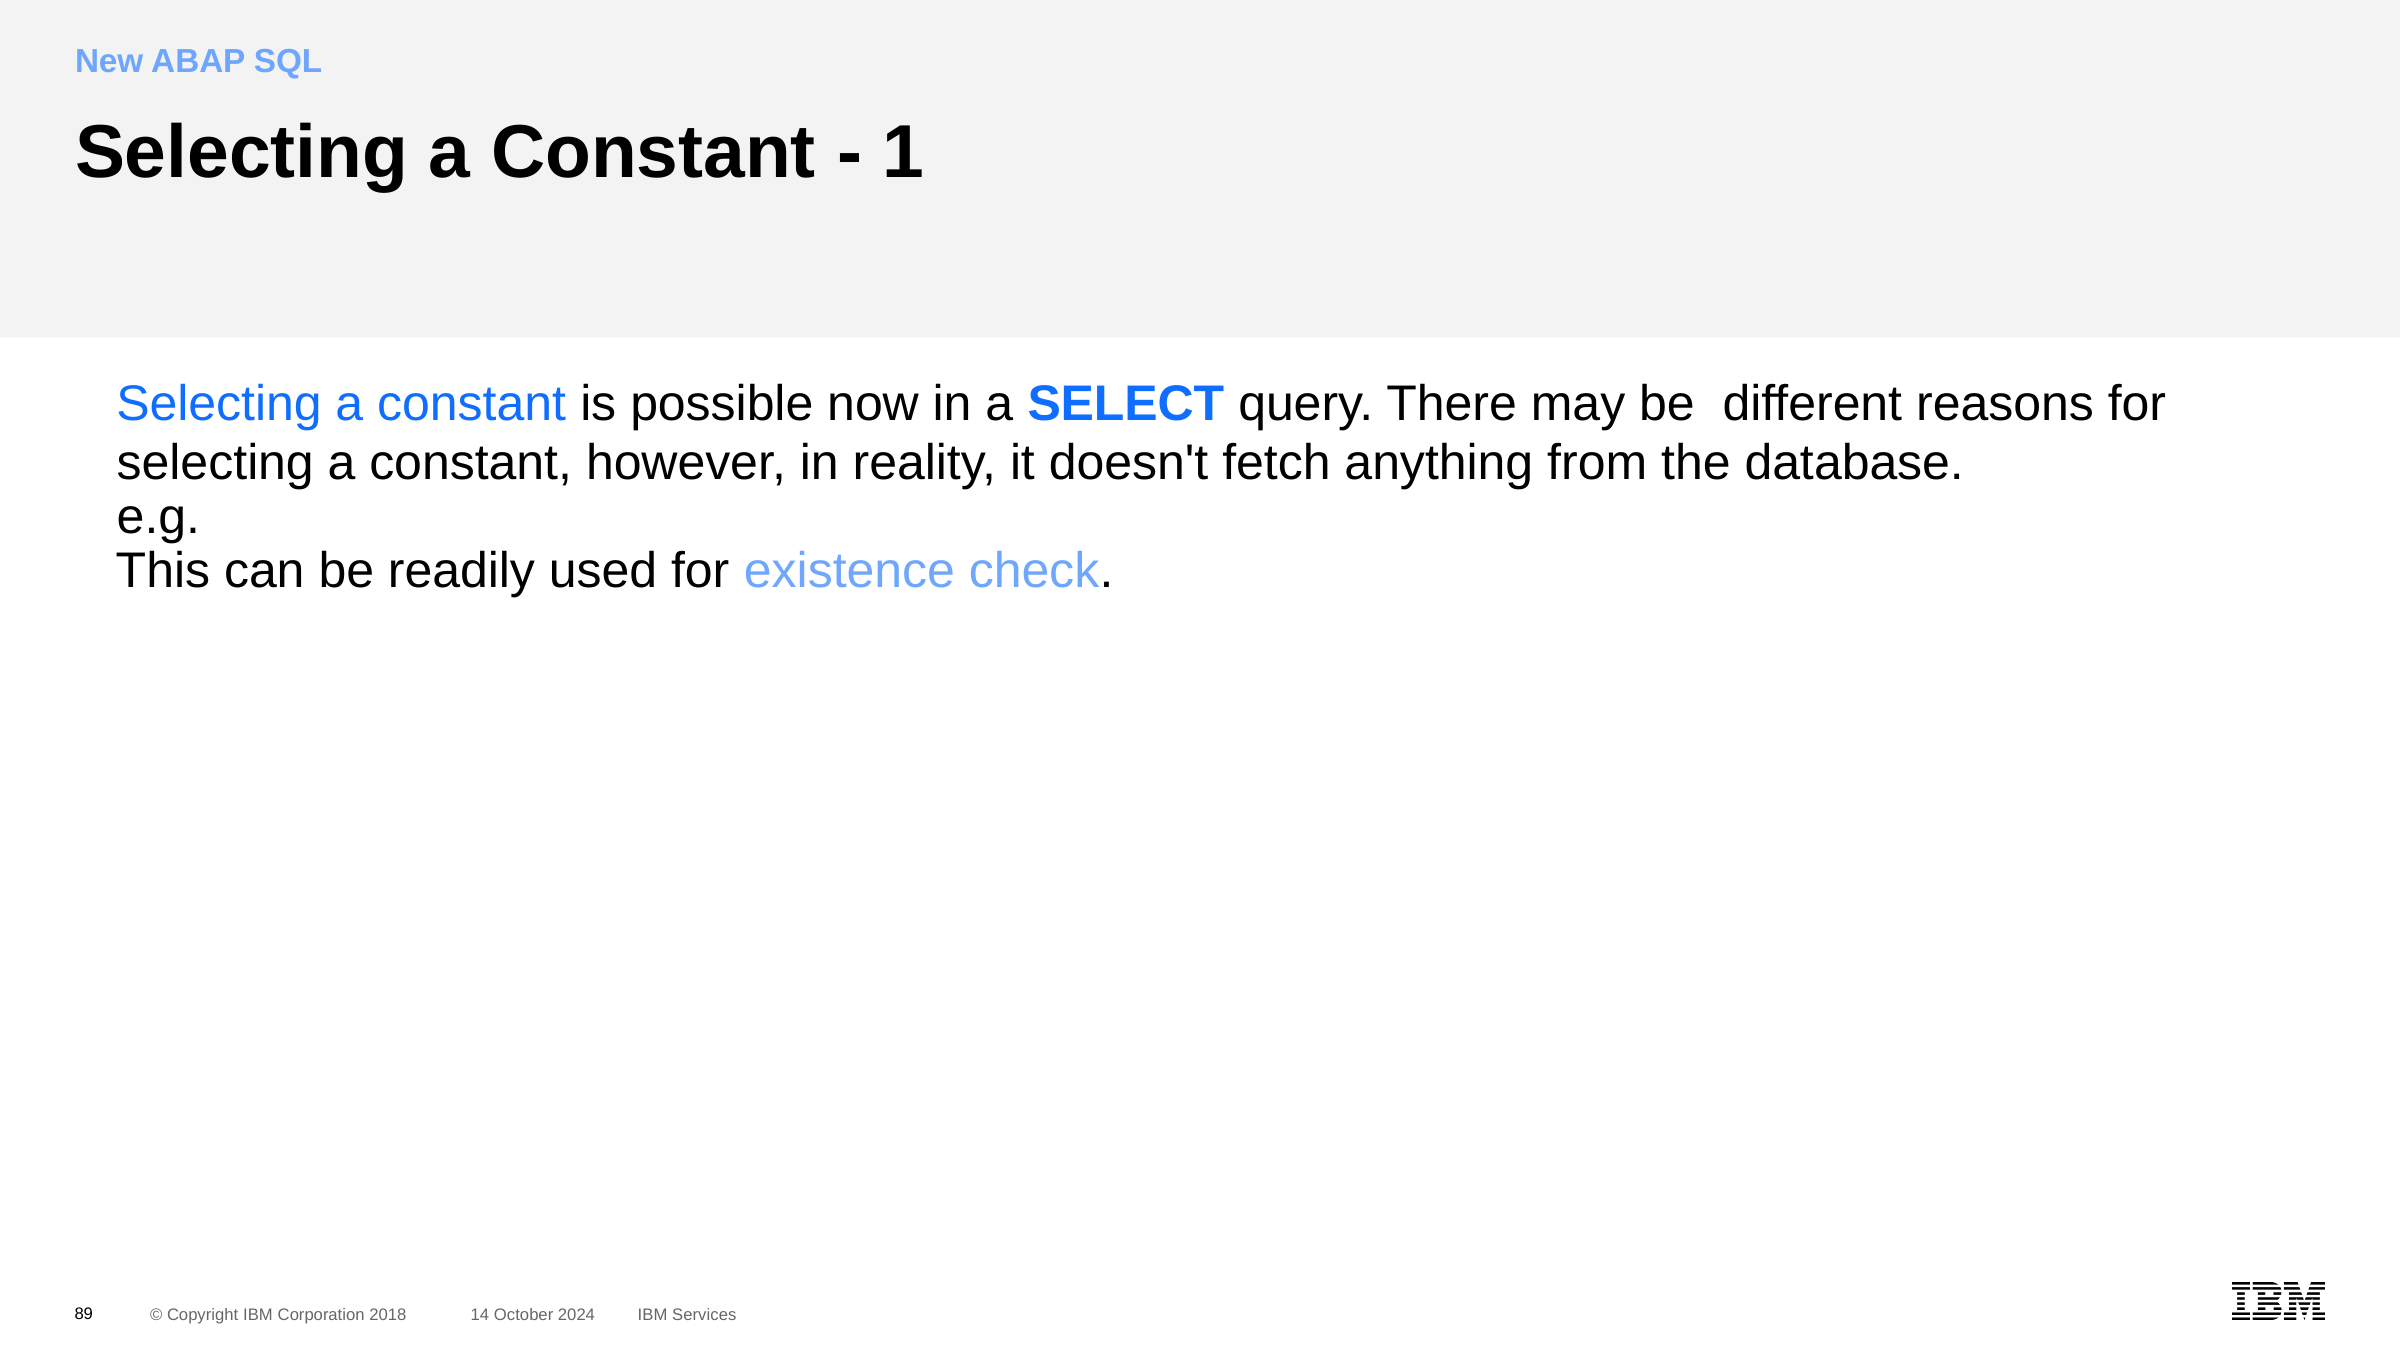

New ABAP SQL

# Selecting a Constant - 1 Selecting a constant is possible now in a SELECT query. There may be  different reasons for selecting a constant, however, in reality, it doesn't fetch anything from the database. e.g. This can be readily used for existence check.